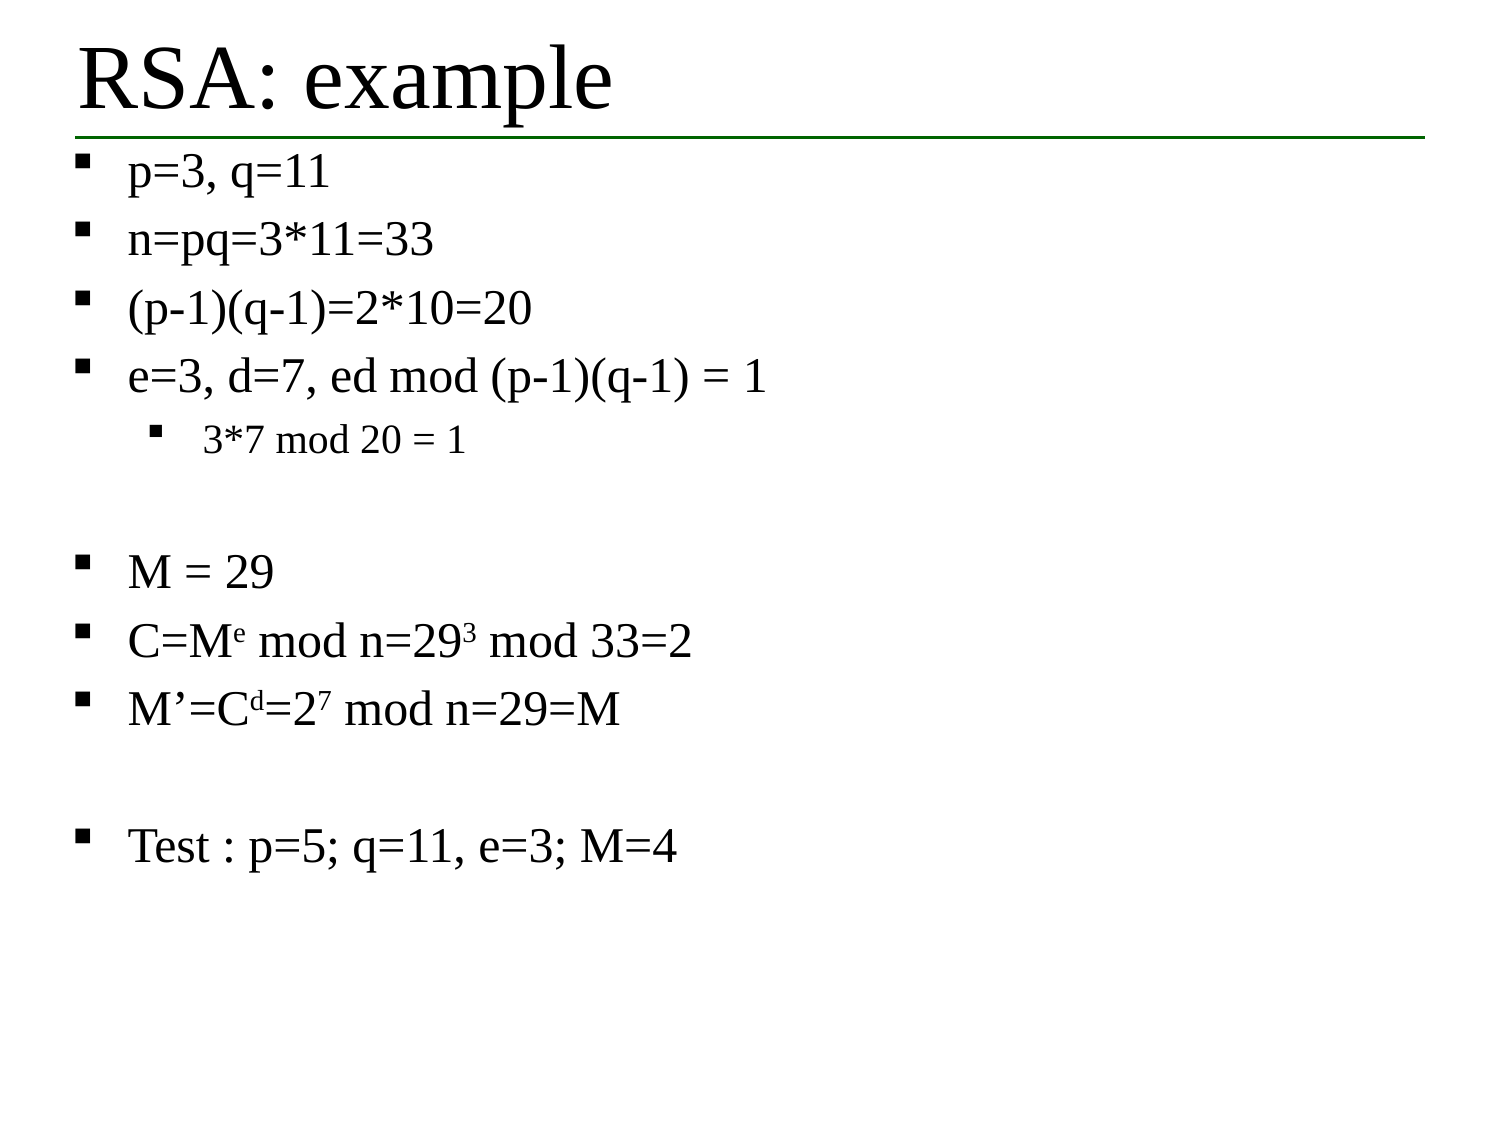

# RSA: example
p=3, q=11
n=pq=3*11=33
(p-1)(q-1)=2*10=20
e=3, d=7, ed mod (p-1)(q-1) = 1
3*7 mod 20 = 1

M = 29
C=Me mod n=293 mod 33=2
M’=Cd=27 mod n=29=M

Test : p=5; q=11, e=3; M=4

18